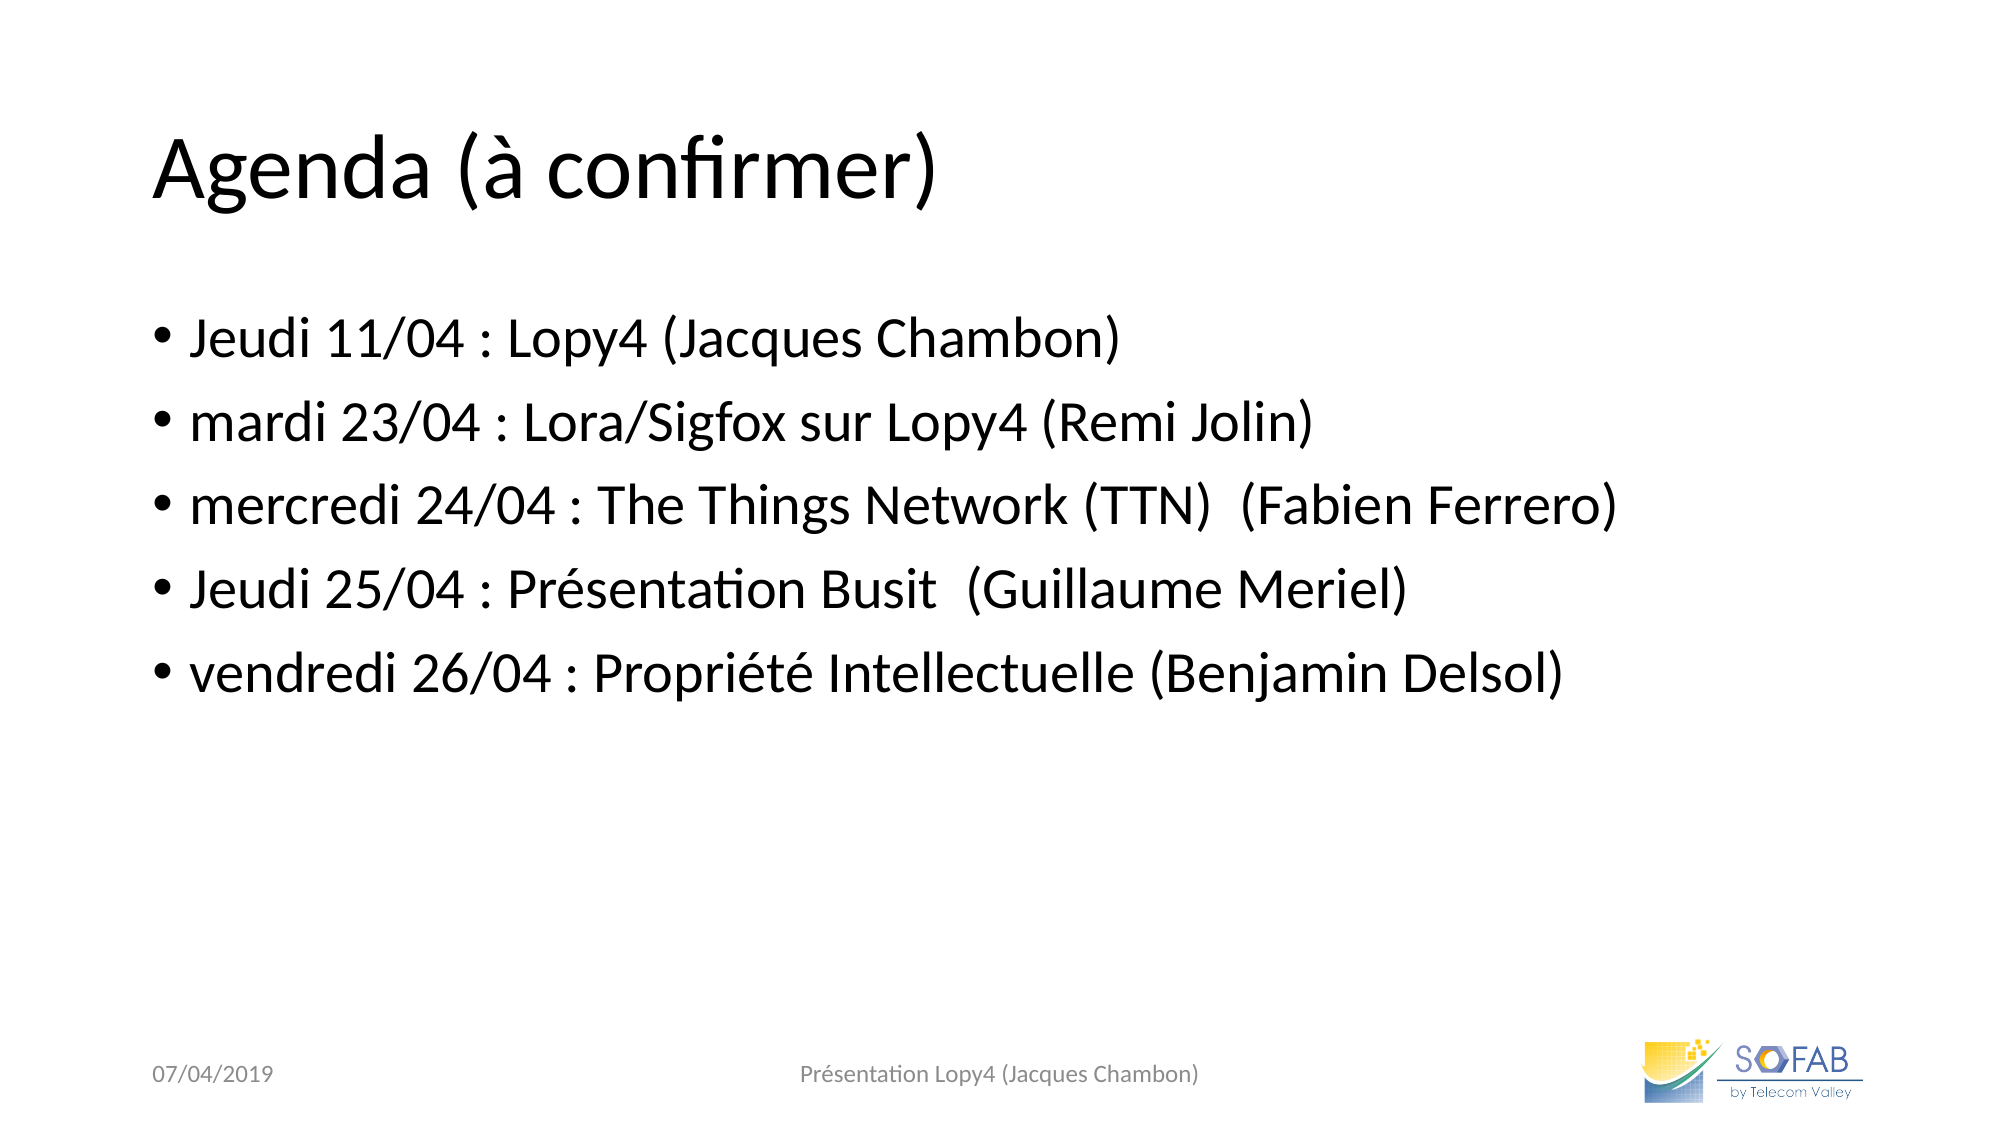

# Agenda (à confirmer)
Jeudi 11/04 : Lopy4 (Jacques Chambon)
mardi 23/04 : Lora/Sigfox sur Lopy4 (Remi Jolin)
mercredi 24/04 : The Things Network (TTN)  (Fabien Ferrero)
Jeudi 25/04 : Présentation Busit  (Guillaume Meriel)
vendredi 26/04 : Propriété Intellectuelle (Benjamin Delsol)

07/04/2019
Présentation Lopy4 (Jacques Chambon)